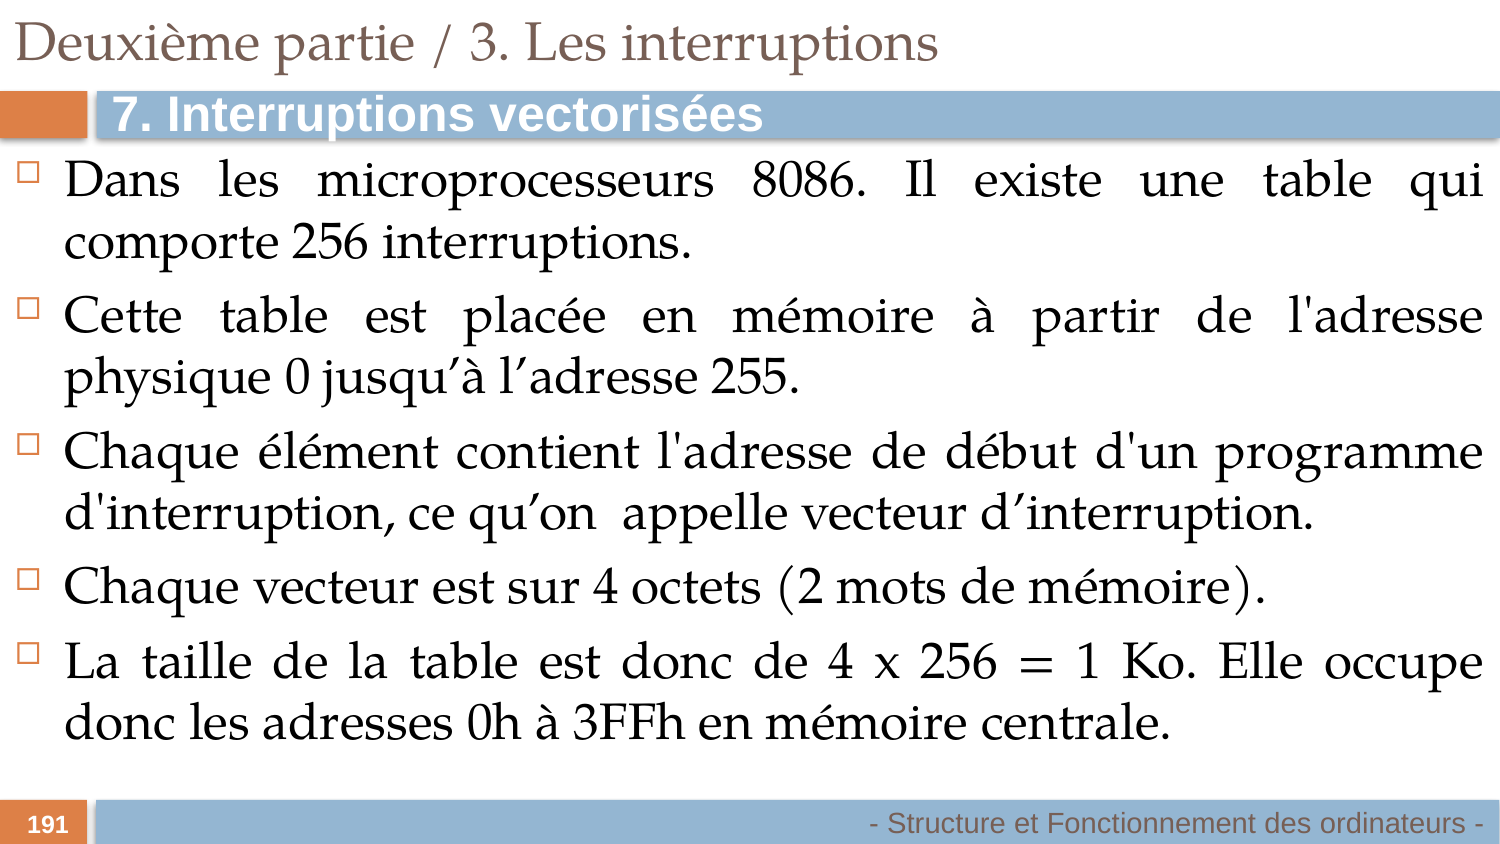

# Deuxième partie / 3. Les interruptions
7. Interruptions vectorisées
Dans les microprocesseurs 8086. Il existe une table qui comporte 256 interruptions.
Cette table est placée en mémoire à partir de l'adresse physique 0 jusqu’à l’adresse 255.
Chaque élément contient l'adresse de début d'un programme d'interruption, ce qu’on  appelle vecteur d’interruption.
Chaque vecteur est sur 4 octets (2 mots de mémoire).
La taille de la table est donc de 4 x 256 = 1 Ko. Elle occupe donc les adresses 0h à 3FFh en mémoire centrale.
- Structure et Fonctionnement des ordinateurs -